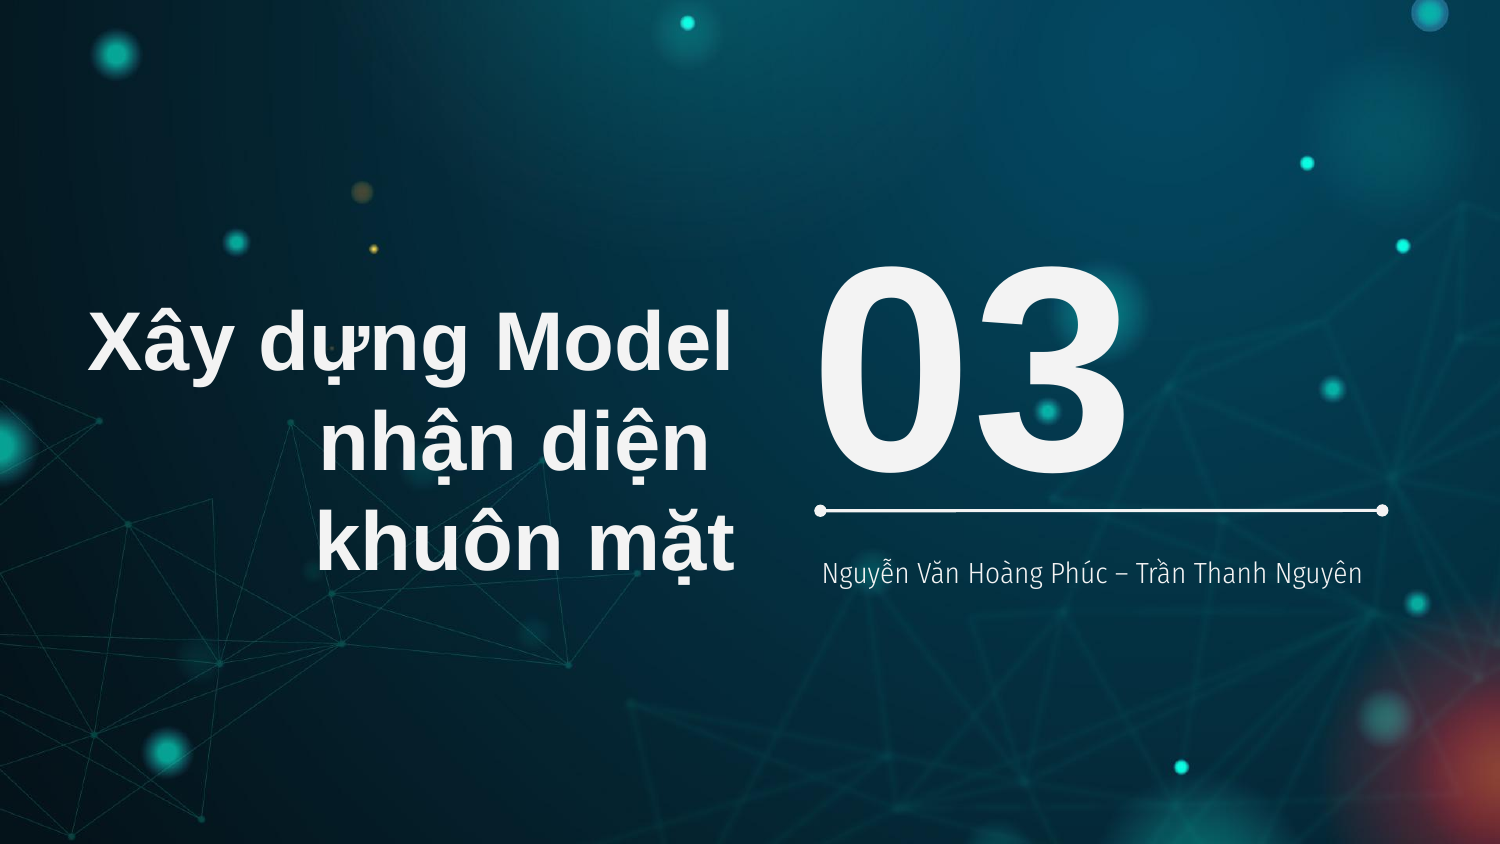

# Xây dựng Model nhận diện khuôn mặt
03
Nguyễn Văn Hoàng Phúc – Trần Thanh Nguyên